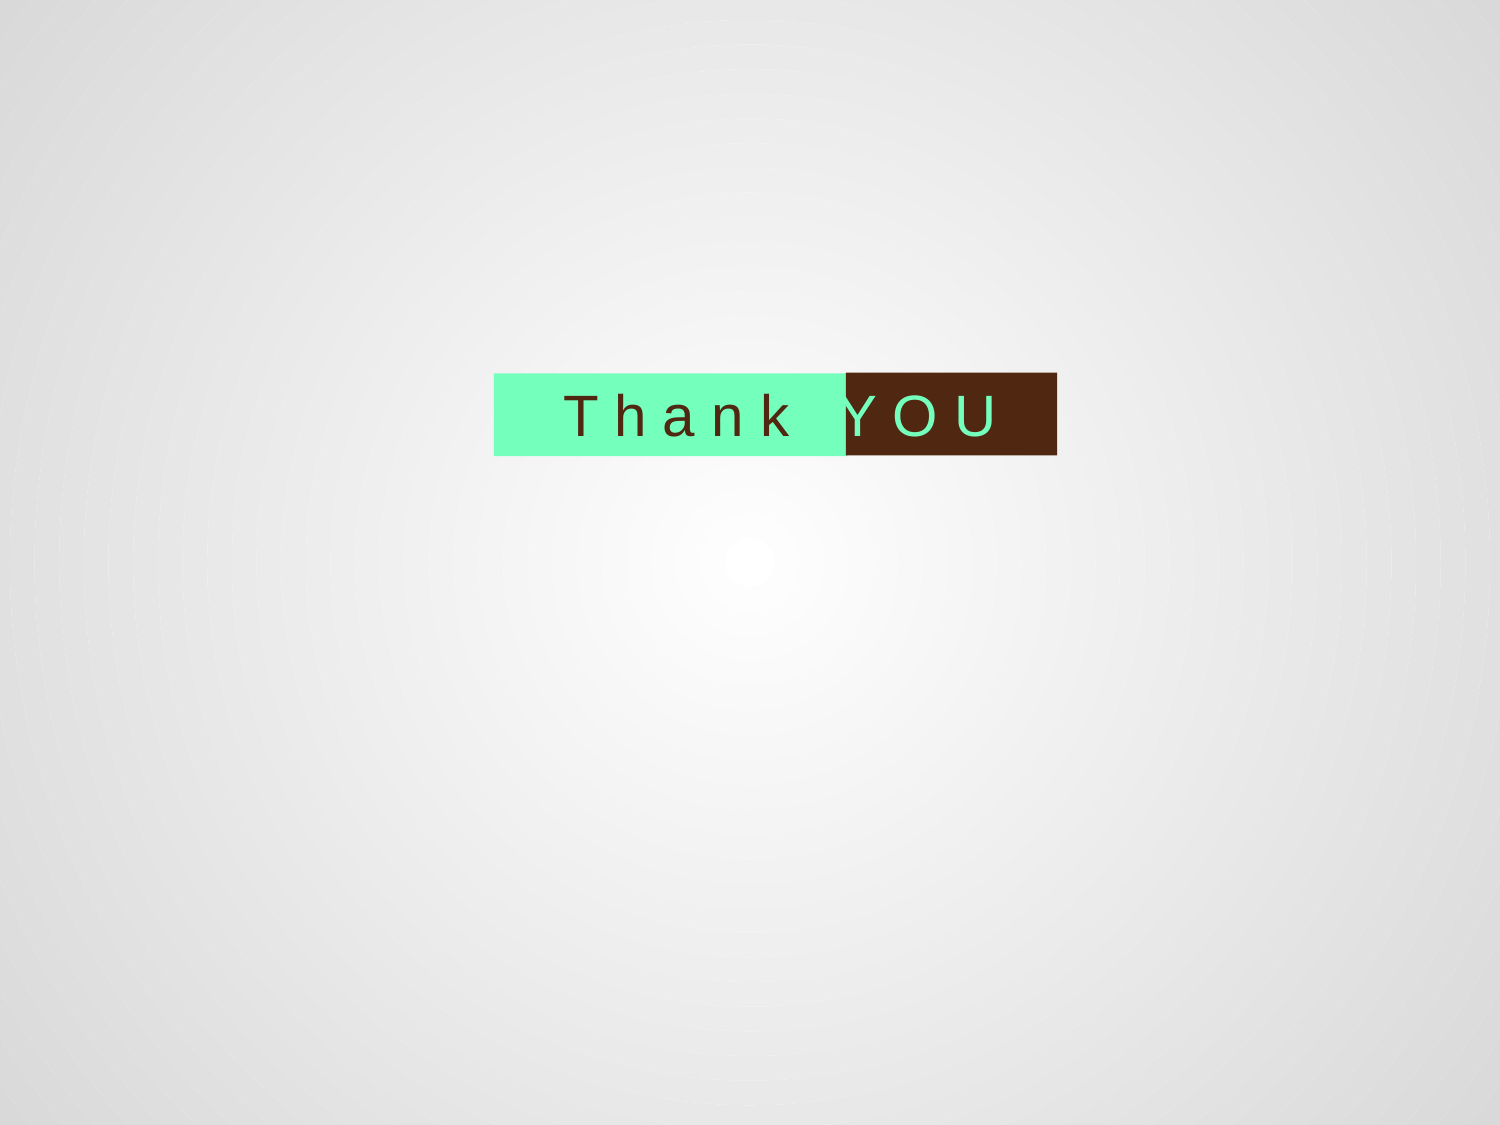

T h a n k   Y O U